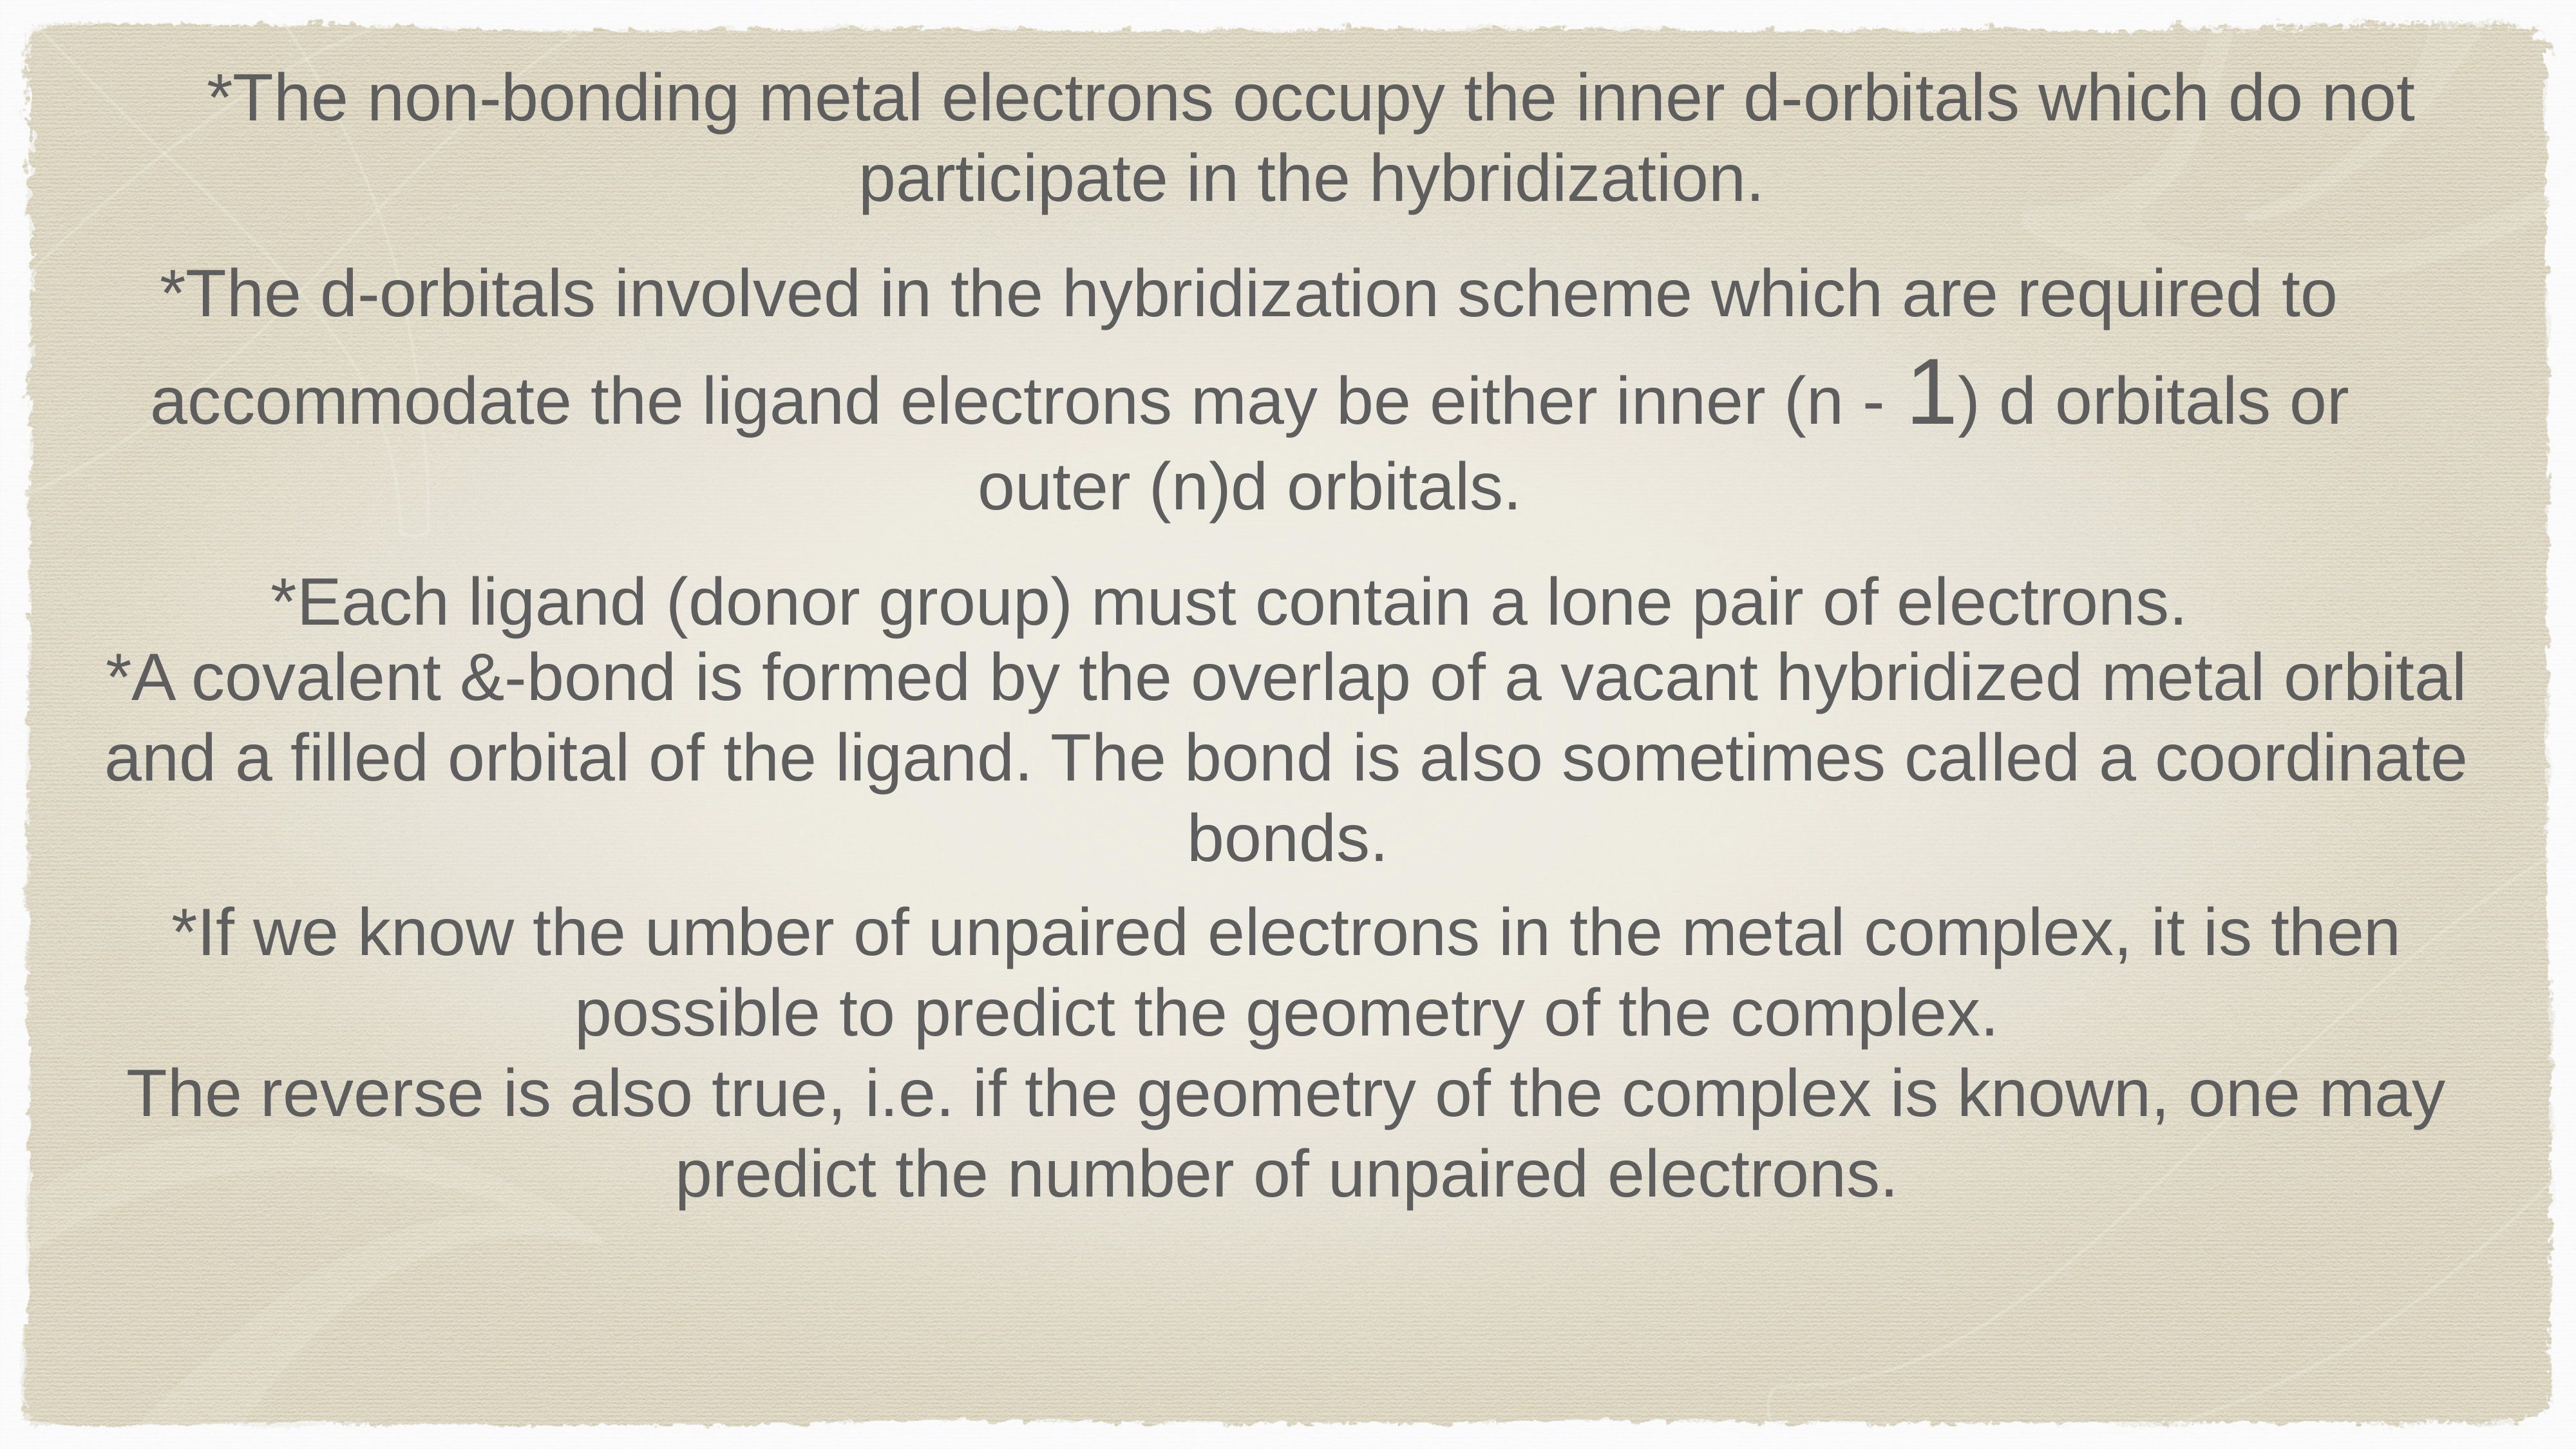

*The non-bonding metal electrons occupy the inner d-orbitals which do not participate in the hybridization.
*The d-orbitals involved in the hybridization scheme which are required to accommodate the ligand electrons may be either inner (n - 1) d orbitals or outer (n)d orbitals.
*Each ligand (donor group) must contain a lone pair of electrons.
*A covalent &-bond is formed by the overlap of a vacant hybridized metal orbital and a filled orbital of the ligand. The bond is also sometimes called a coordinate bonds.
*If we know the umber of unpaired electrons in the metal complex, it is then possible to predict the geometry of the complex.
The reverse is also true, i.e. if the geometry of the complex is known, one may predict the number of unpaired electrons.